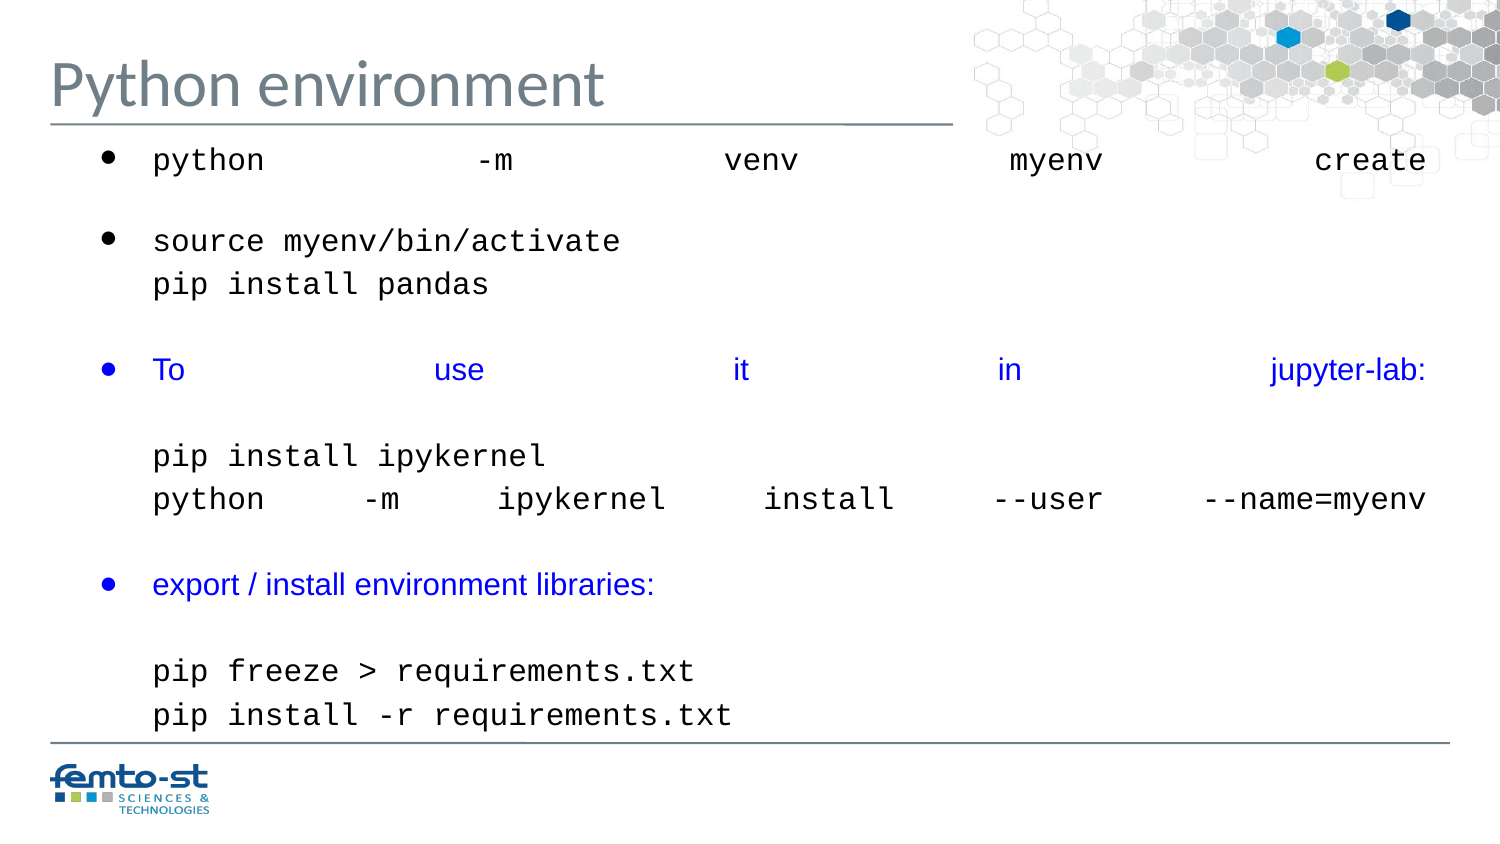

Python environment
python -m venv myenv create
source myenv/bin/activate
pip install pandas

To use it in jupyter-lab:
pip install ipykernel
python -m ipykernel install --user --name=myenv
export / install environment libraries:

pip freeze > requirements.txt
pip install -r requirements.txt